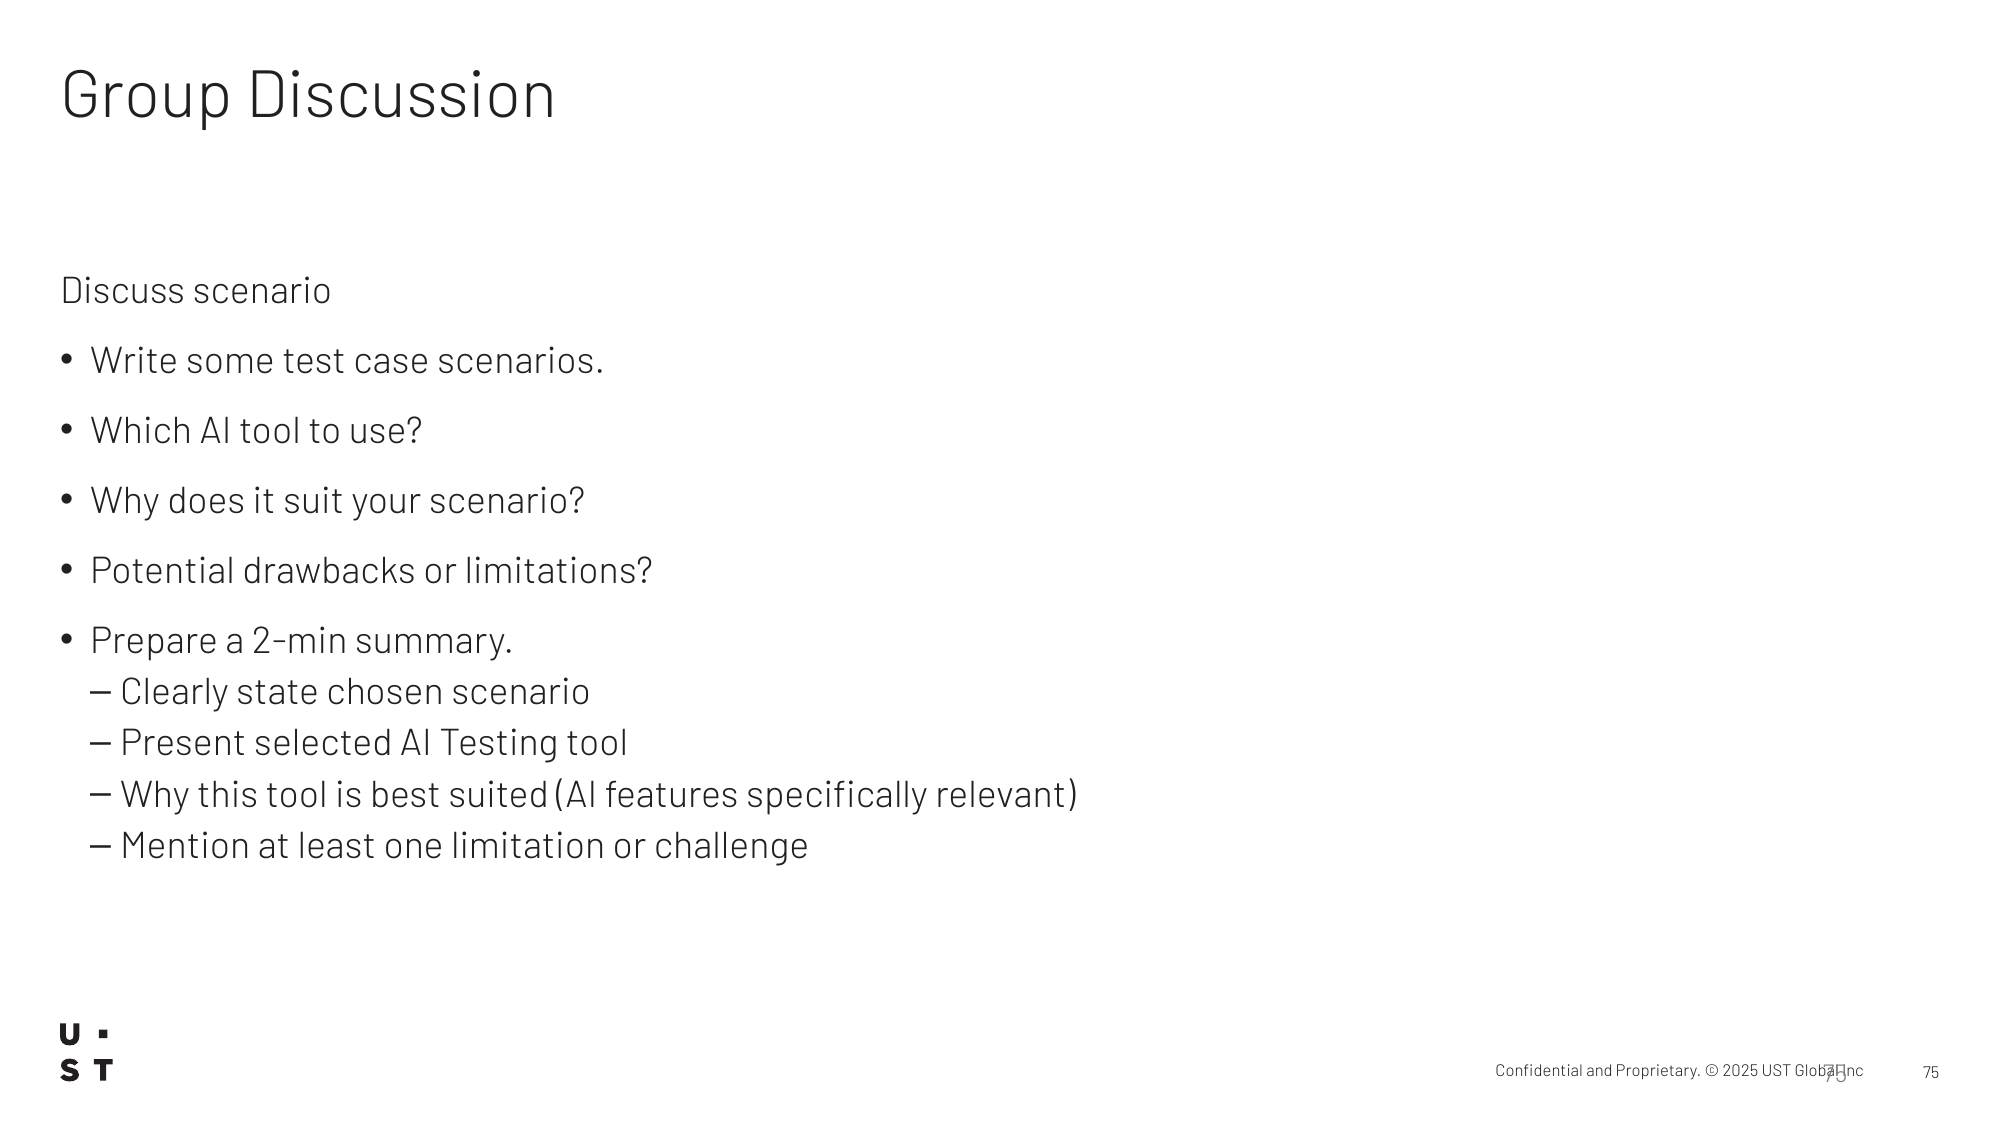

# Group Discussion
Discuss scenario
Write some test case scenarios.
Which AI tool to use?
Why does it suit your scenario?
Potential drawbacks or limitations?
Prepare a 2-min summary.
Clearly state chosen scenario
Present selected AI Testing tool
Why this tool is best suited (AI features specifically relevant)
Mention at least one limitation or challenge
75